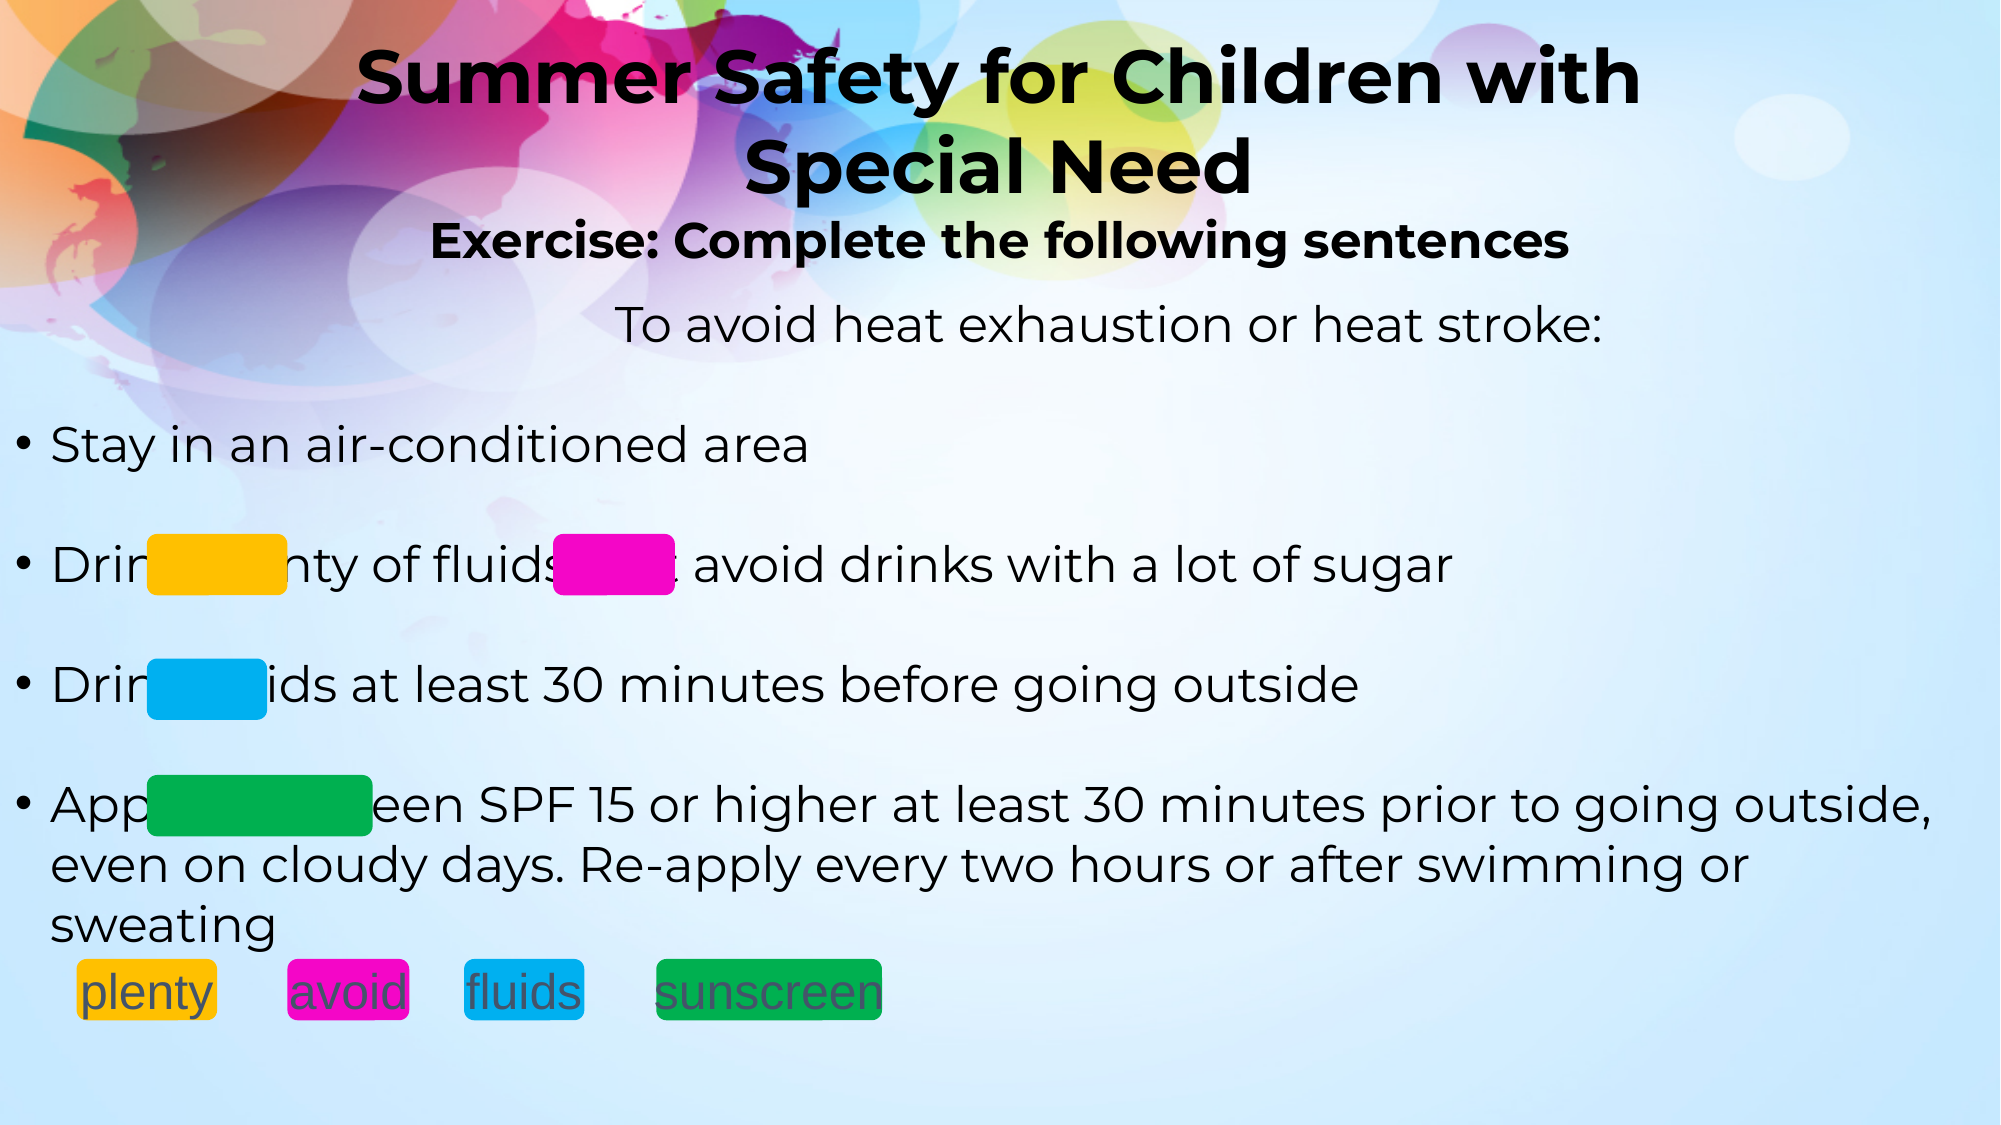

# Summer Safety for Children with Special Need Exercise: Complete the following sentences
				To avoid heat exhaustion or heat stroke:

Stay in an air-conditioned area

Drink plenty of fluids, but avoid drinks with a lot of sugar

Drink fluids at least 30 minutes before going outside

Apply sunscreen SPF 15 or higher at least 30 minutes prior to going outside, even on cloudy days. Re-apply every two hours or after swimming or sweating

sunscreen
fluids
avoid
plenty